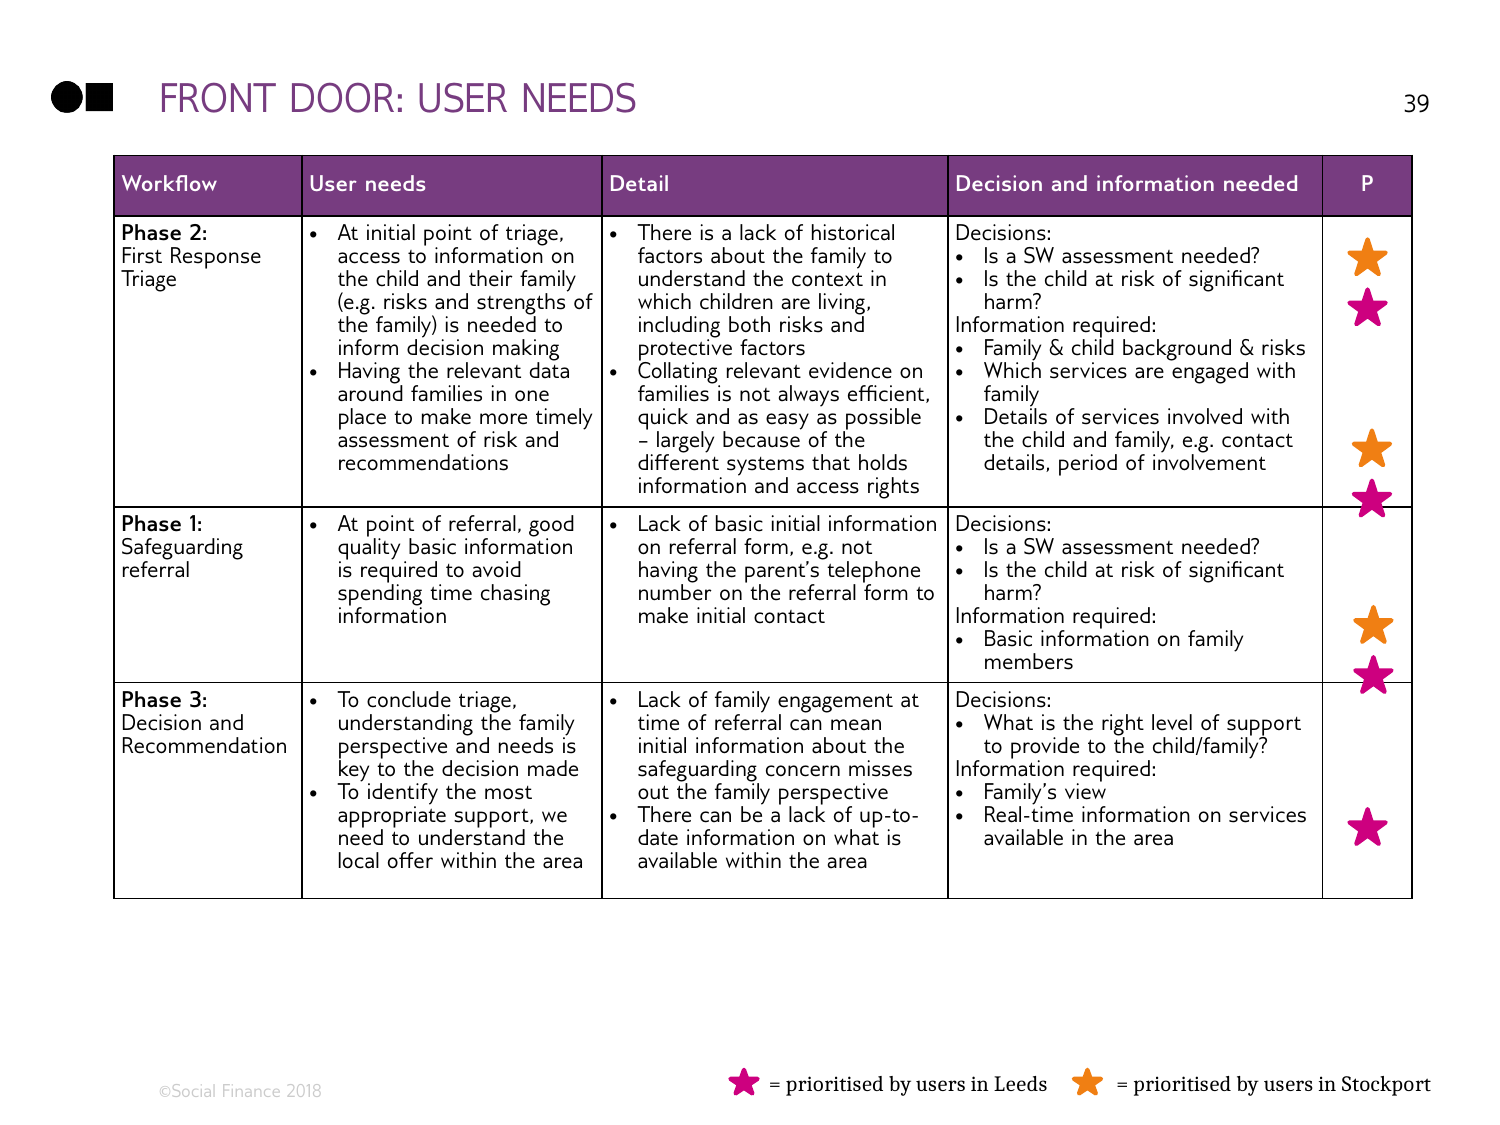

# Front door: user needs
39
| Workflow | User needs | Detail | Decision and information needed | P |
| --- | --- | --- | --- | --- |
| Phase 2: First Response Triage | At initial point of triage,  access to information on the child and their family (e.g. risks and strengths of the family) is needed to inform decision making Having the relevant data around families in one place to make more timely assessment of risk and recommendations | There is a lack of historical factors about the family to understand the context in which children are living, including both risks and protective factors Collating relevant evidence on families is not always efficient, quick and as easy as possible – largely because of the different systems that holds information and access rights | Decisions: Is a SW assessment needed? Is the child at risk of significant harm? Information required: Family & child background & risks Which services are engaged with family  Details of services involved with the child and family, e.g. contact details, period of involvement |  |
| Phase 1: Safeguarding referral | At point of referral, good quality basic information is required to avoid spending time chasing information | Lack of basic initial information on referral form, e.g. not having the parent’s telephone number on the referral form to make initial contact | Decisions: Is a SW assessment needed? Is the child at risk of significant harm? Information required: Basic information on family members |  |
| Phase 3: Decision and Recommendation | To conclude triage, understanding the family perspective and needs is key to the decision made To identify the most appropriate support, we need to understand the local offer within the area | Lack of family engagement at time of referral can mean initial information about the safeguarding concern misses out the family perspective There can be a lack of up-to-date information on what is available within the area | Decisions: What is the right level of support to provide to the child/family? Information required: Family’s view Real-time information on services available in the area |  |

= prioritised by users in Leeds	          = prioritised by users in Stockport